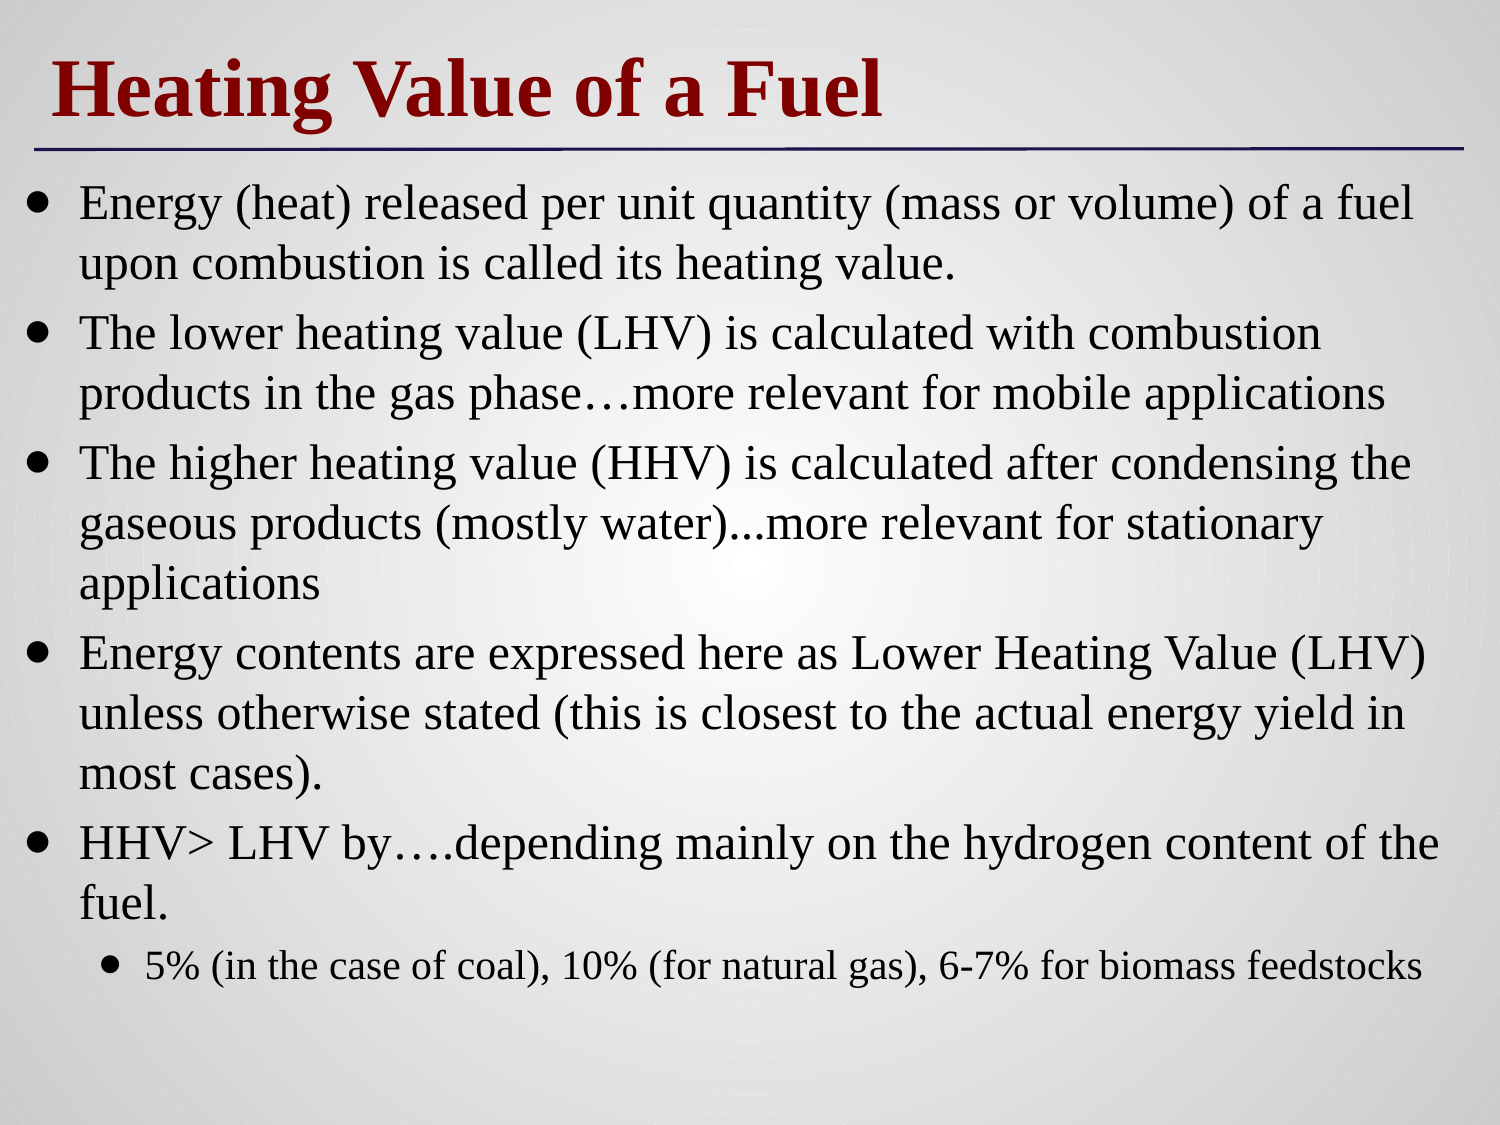

# Heating Value of a Fuel
Energy (heat) released per unit quantity (mass or volume) of a fuel upon combustion is called its heating value.
The lower heating value (LHV) is calculated with combustion products in the gas phase…more relevant for mobile applications
The higher heating value (HHV) is calculated after condensing the gaseous products (mostly water)...more relevant for stationary applications
Energy contents are expressed here as Lower Heating Value (LHV) unless otherwise stated (this is closest to the actual energy yield in most cases).
HHV> LHV by….depending mainly on the hydrogen content of the fuel.
5% (in the case of coal), 10% (for natural gas), 6-7% for biomass feedstocks